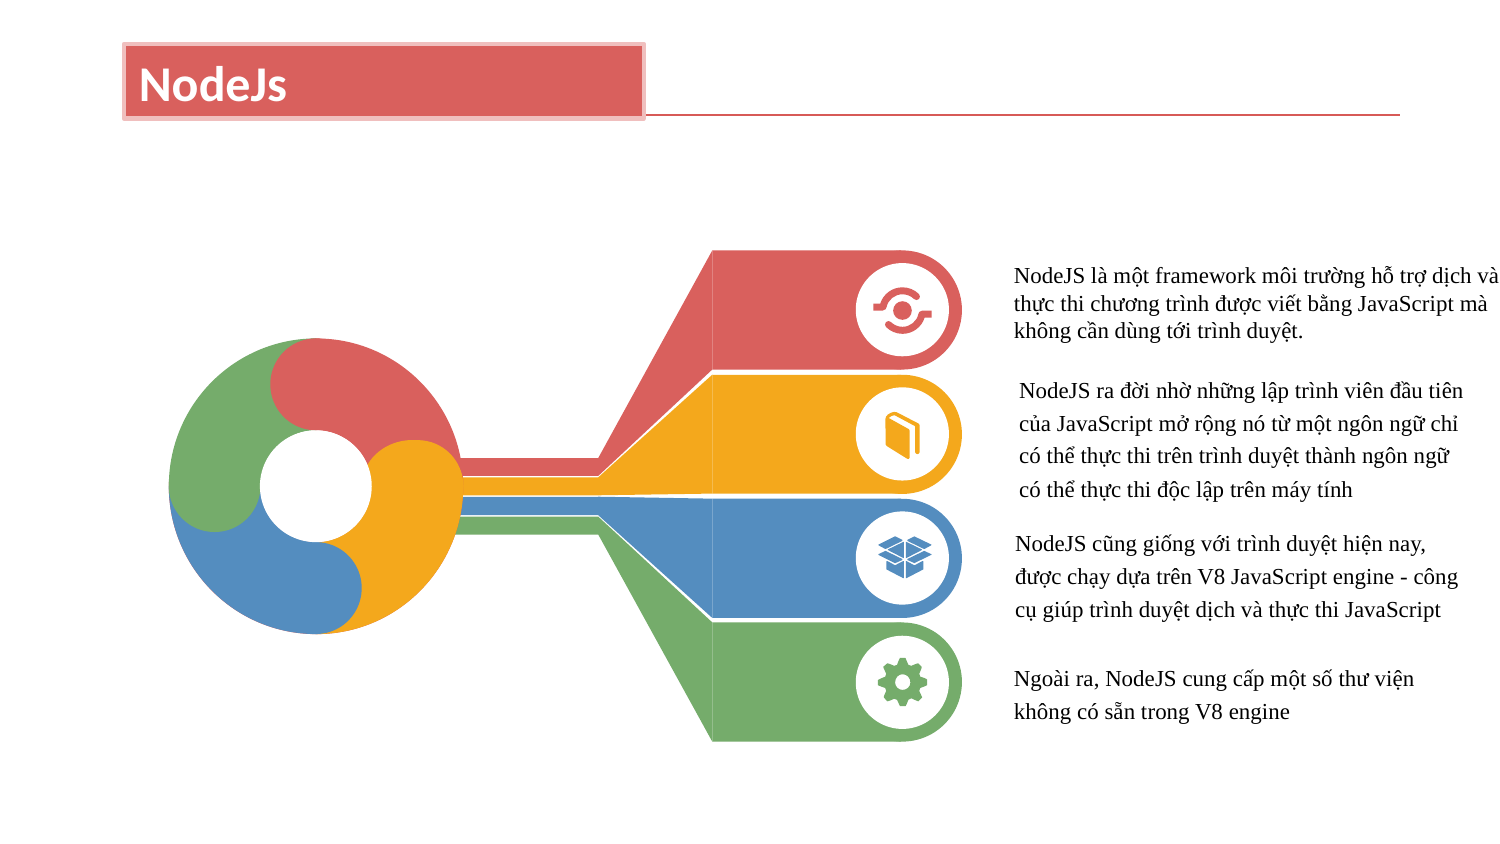

NodeJs

NodeJS là một framework môi trường hỗ trợ dịch và thực thi chương trình được viết bằng JavaScript mà không cần dùng tới trình duyệt.

NodeJS ra đời nhờ những lập trình viên đầu tiên của JavaScript mở rộng nó từ một ngôn ngữ chỉ có thể thực thi trên trình duyệt thành ngôn ngữ có thể thực thi độc lập trên máy tính

NodeJS cũng giống với trình duyệt hiện nay, được chạy dựa trên V8 JavaScript engine - công cụ giúp trình duyệt dịch và thực thi JavaScript
Ngoài ra, NodeJS cung cấp một số thư viện không có sẵn trong V8 engine